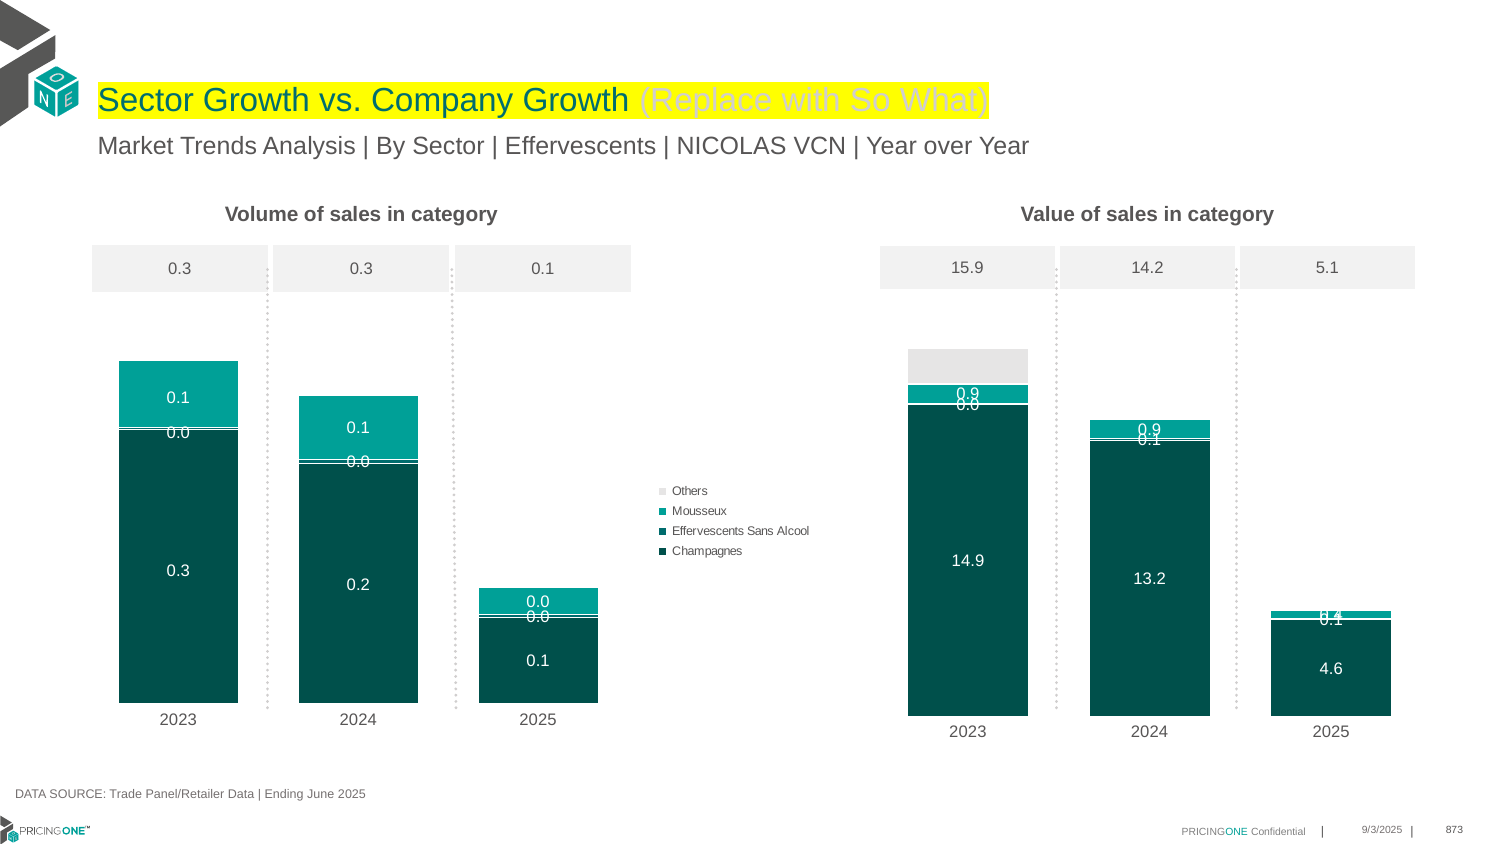

# Sector Growth vs. Company Growth (Replace with So What)
Market Trends Analysis | By Sector | Effervescents | NICOLAS VCN | Year over Year
| Value of sales in category |  |  |
| --- | --- | --- |
| 15.9 | 14.2 | 5.1 |
| Volume of sales in category |  |  |
| --- | --- | --- |
| 0.3 | 0.3 | 0.1 |

### Chart

| Category | Champagnes | Effervescents Sans Alcool | Mousseux | Others |
|---|---|---|---|---|
| 2023 | 14.902302 | 0.032239 | 0.922179 | 1.697000000160187 |
| 2024 | 13.183258 | 0.09645 | 0.887102 | 0.0 |
| 2025 | 4.607676 | 0.071941 | 0.384586 | 0.0 |

### Chart

| Category | Champagnes | Effervescents Sans Alcool | Mousseux | Others |
|---|---|---|---|---|
| 2023 | 0.269564 | 0.001944 | 0.06608 | 0.0 |
| 2024 | 0.236022 | 0.004786 | 0.062691 | -1.455191522836685e-11 |
| 2025 | 0.084182 | 0.003277 | 0.026398 | 0.0 |
DATA SOURCE: Trade Panel/Retailer Data | Ending June 2025

9/3/2025
873